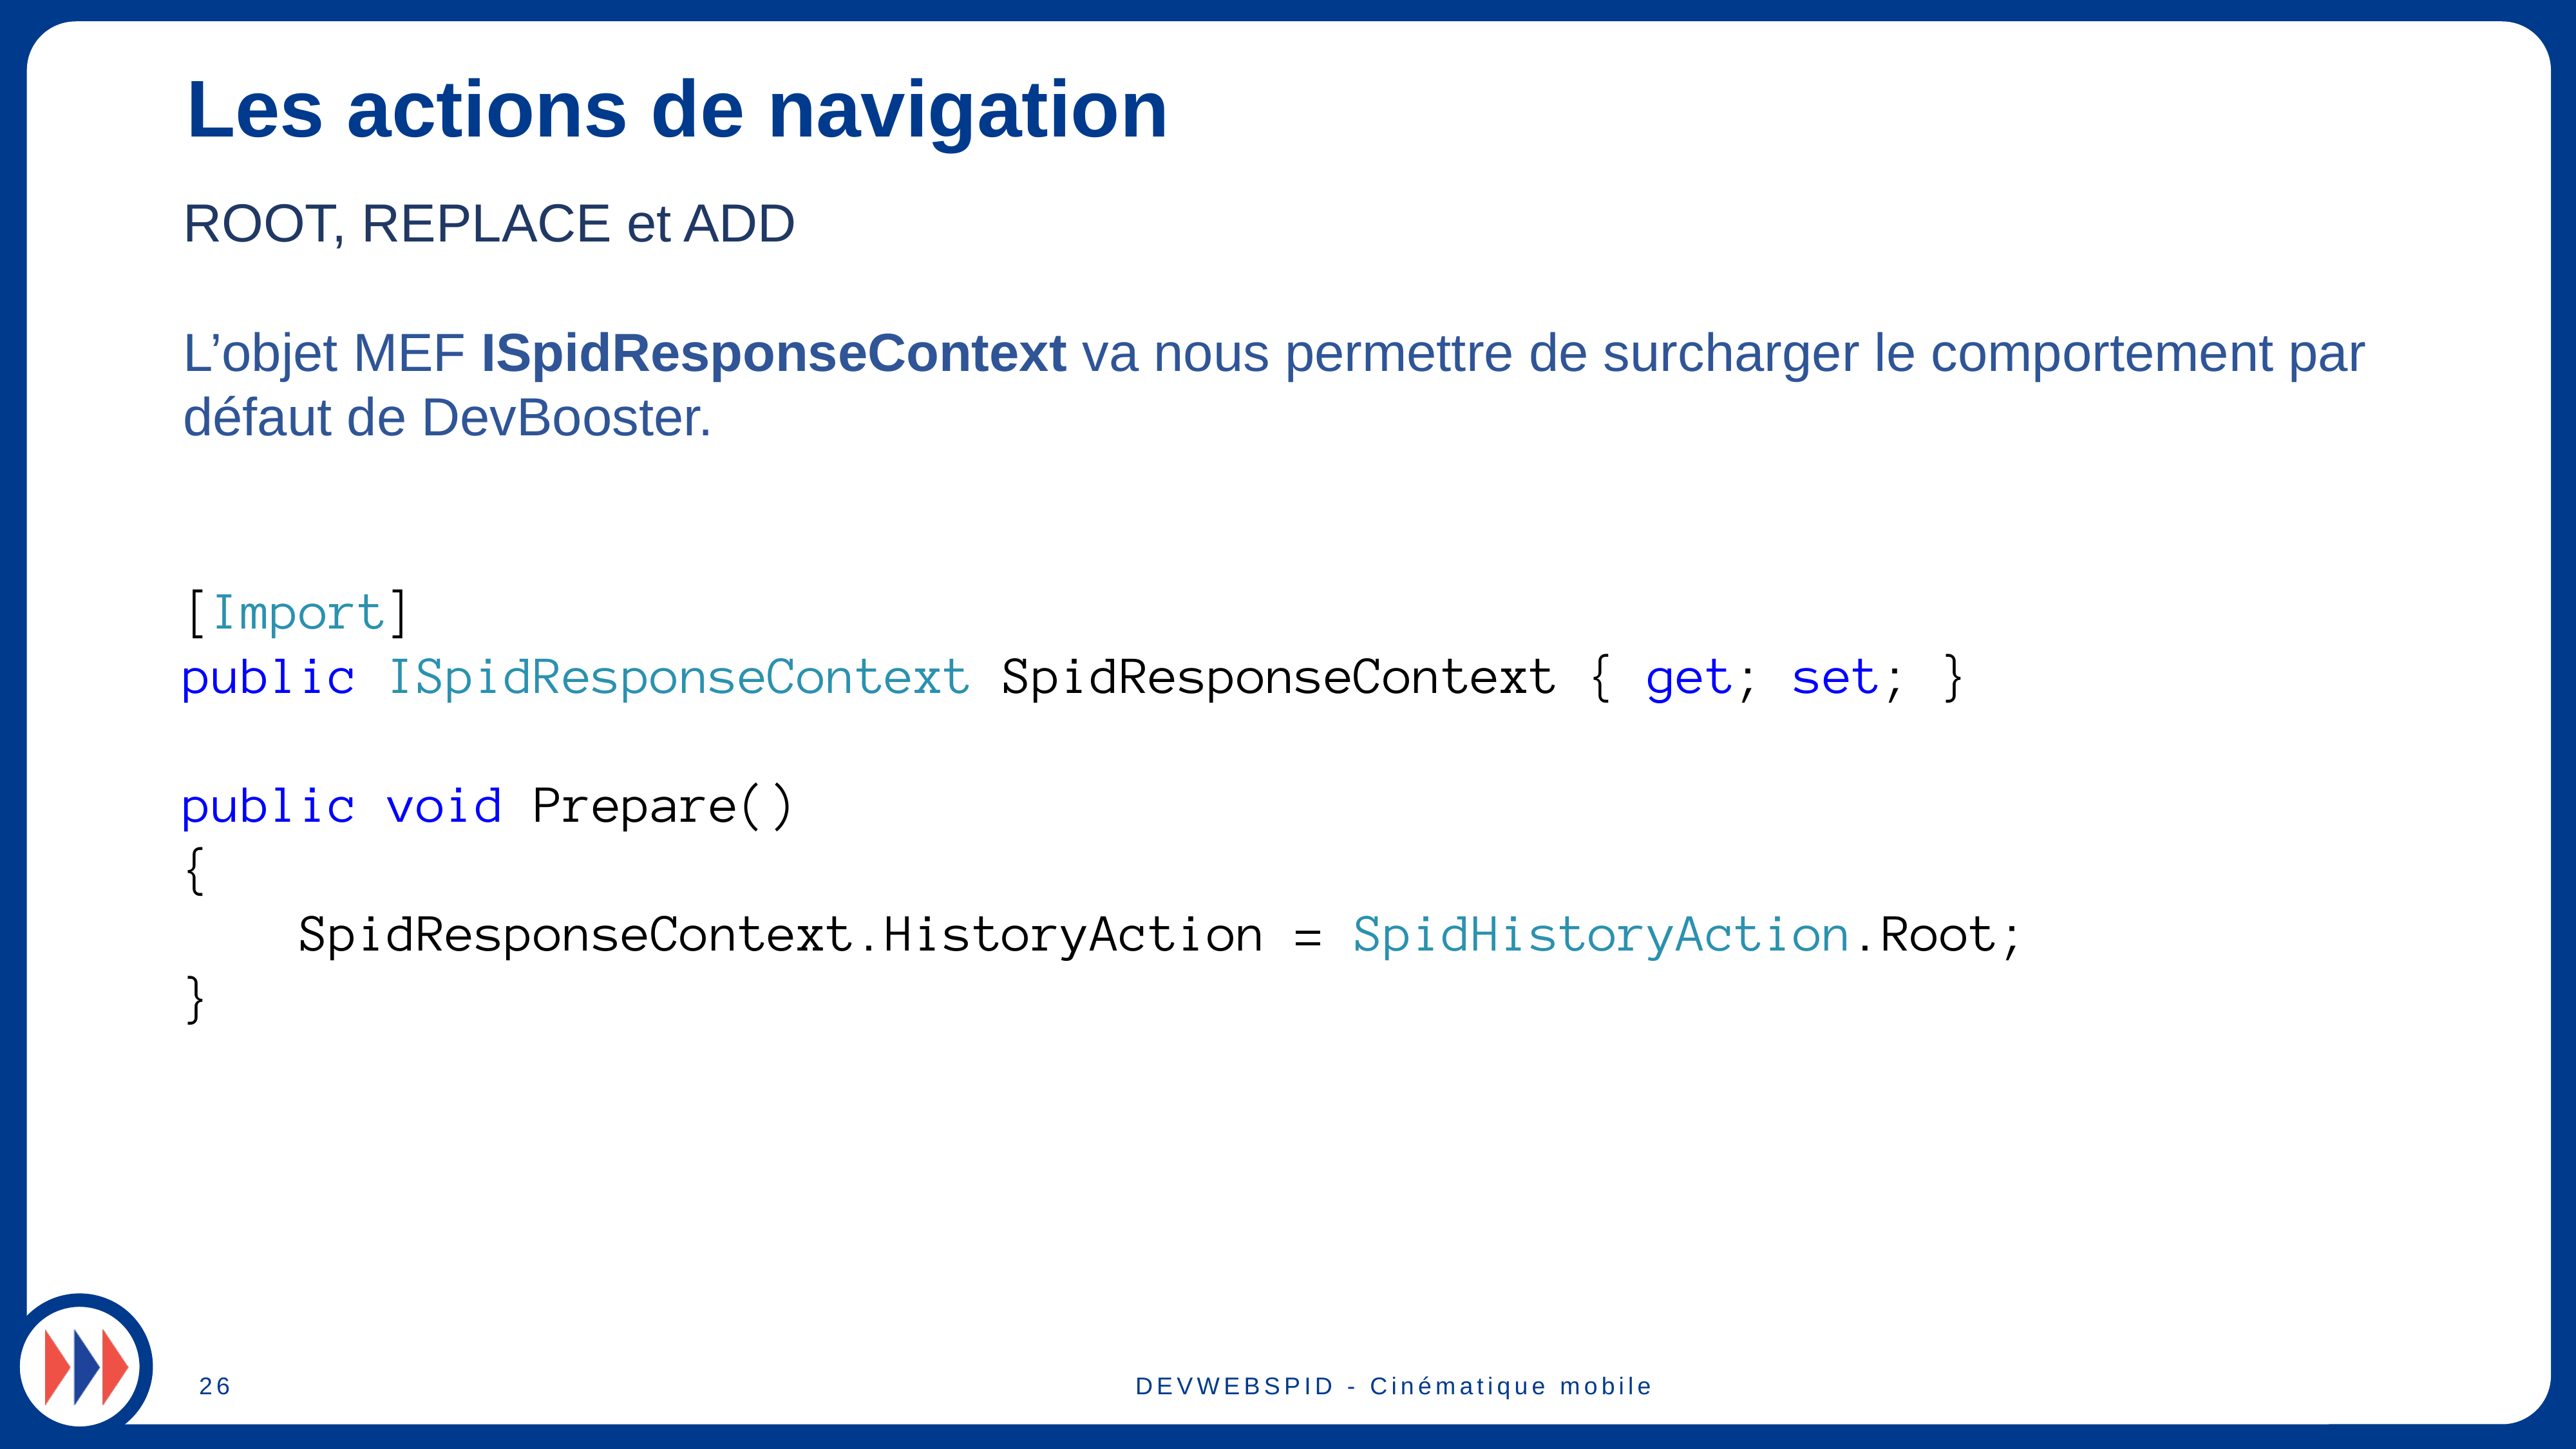

# Les actions de navigation
ROOT, REPLACE et ADD
L’objet MEF ISpidResponseContext va nous permettre de surcharger le comportement par défaut de DevBooster.

[Import]
public ISpidResponseContext SpidResponseContext { get; set; }

public void Prepare()
{
    SpidResponseContext.HistoryAction = SpidHistoryAction.Root;
}

26
DEVWEBSPID - Cinématique mobile